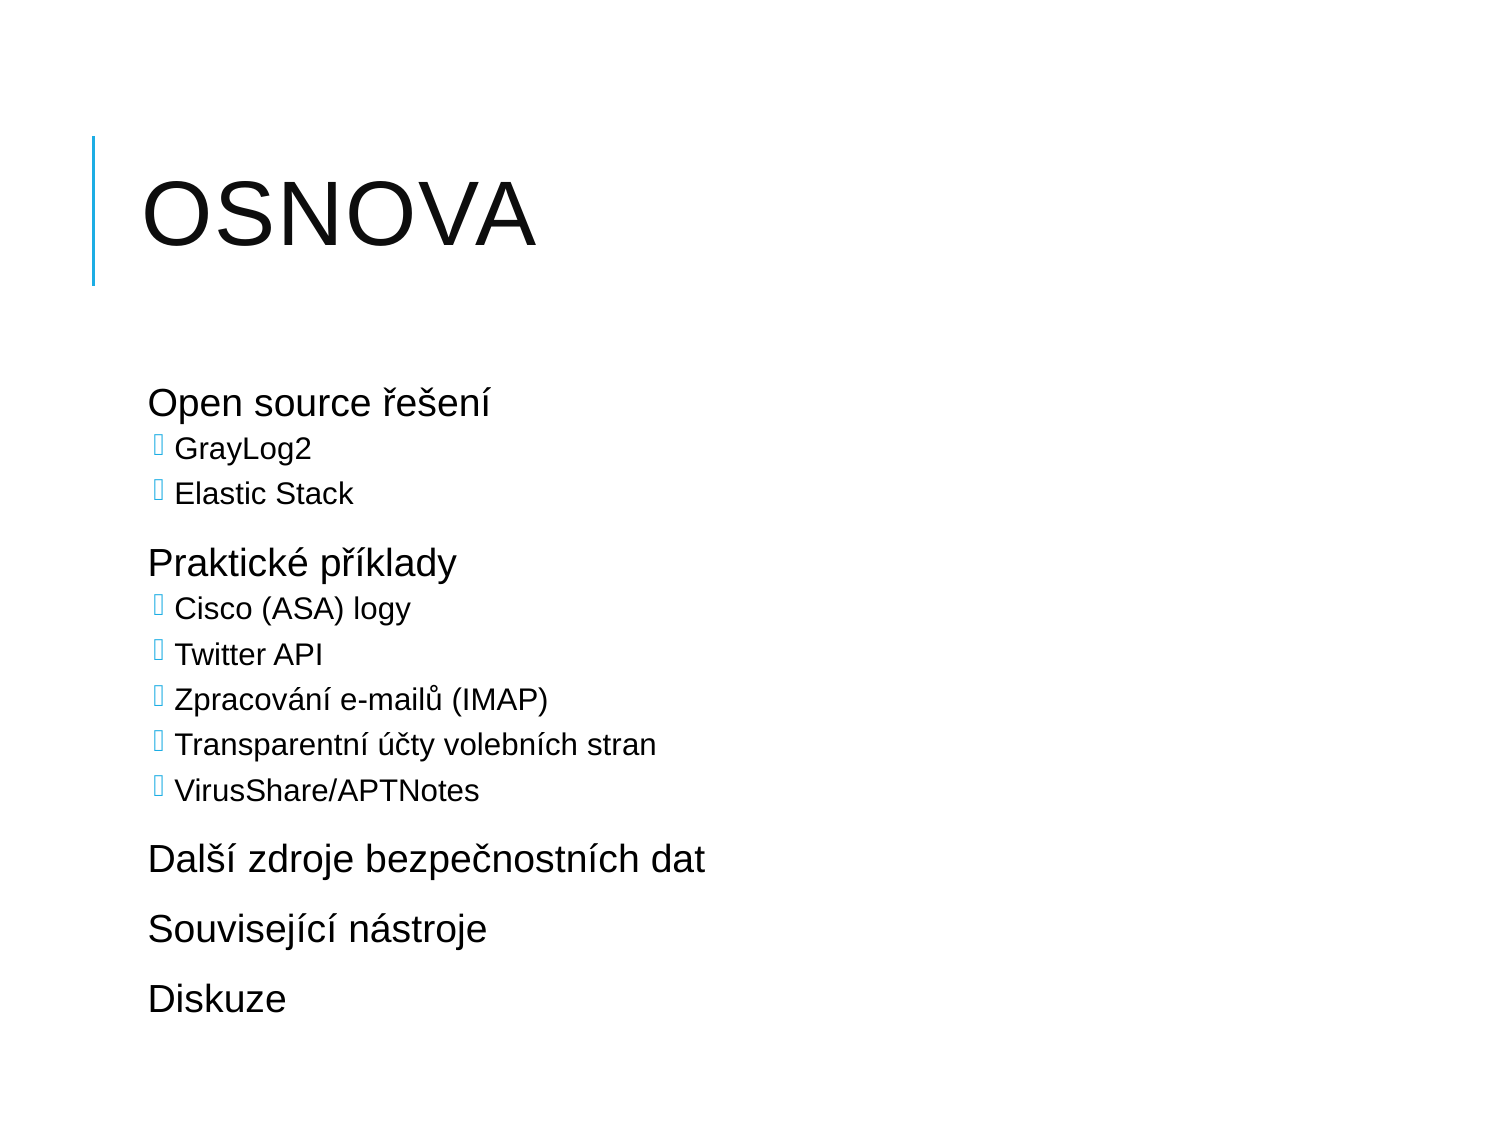

# OSNOVA
Open source řešení
GrayLog2
Elastic Stack
Praktické příklady
Cisco (ASA) logy
Twitter API
Zpracování e-mailů (IMAP)
Transparentní účty volebních stran
VirusShare/APTNotes
Další zdroje bezpečnostních dat
Související nástroje
Diskuze